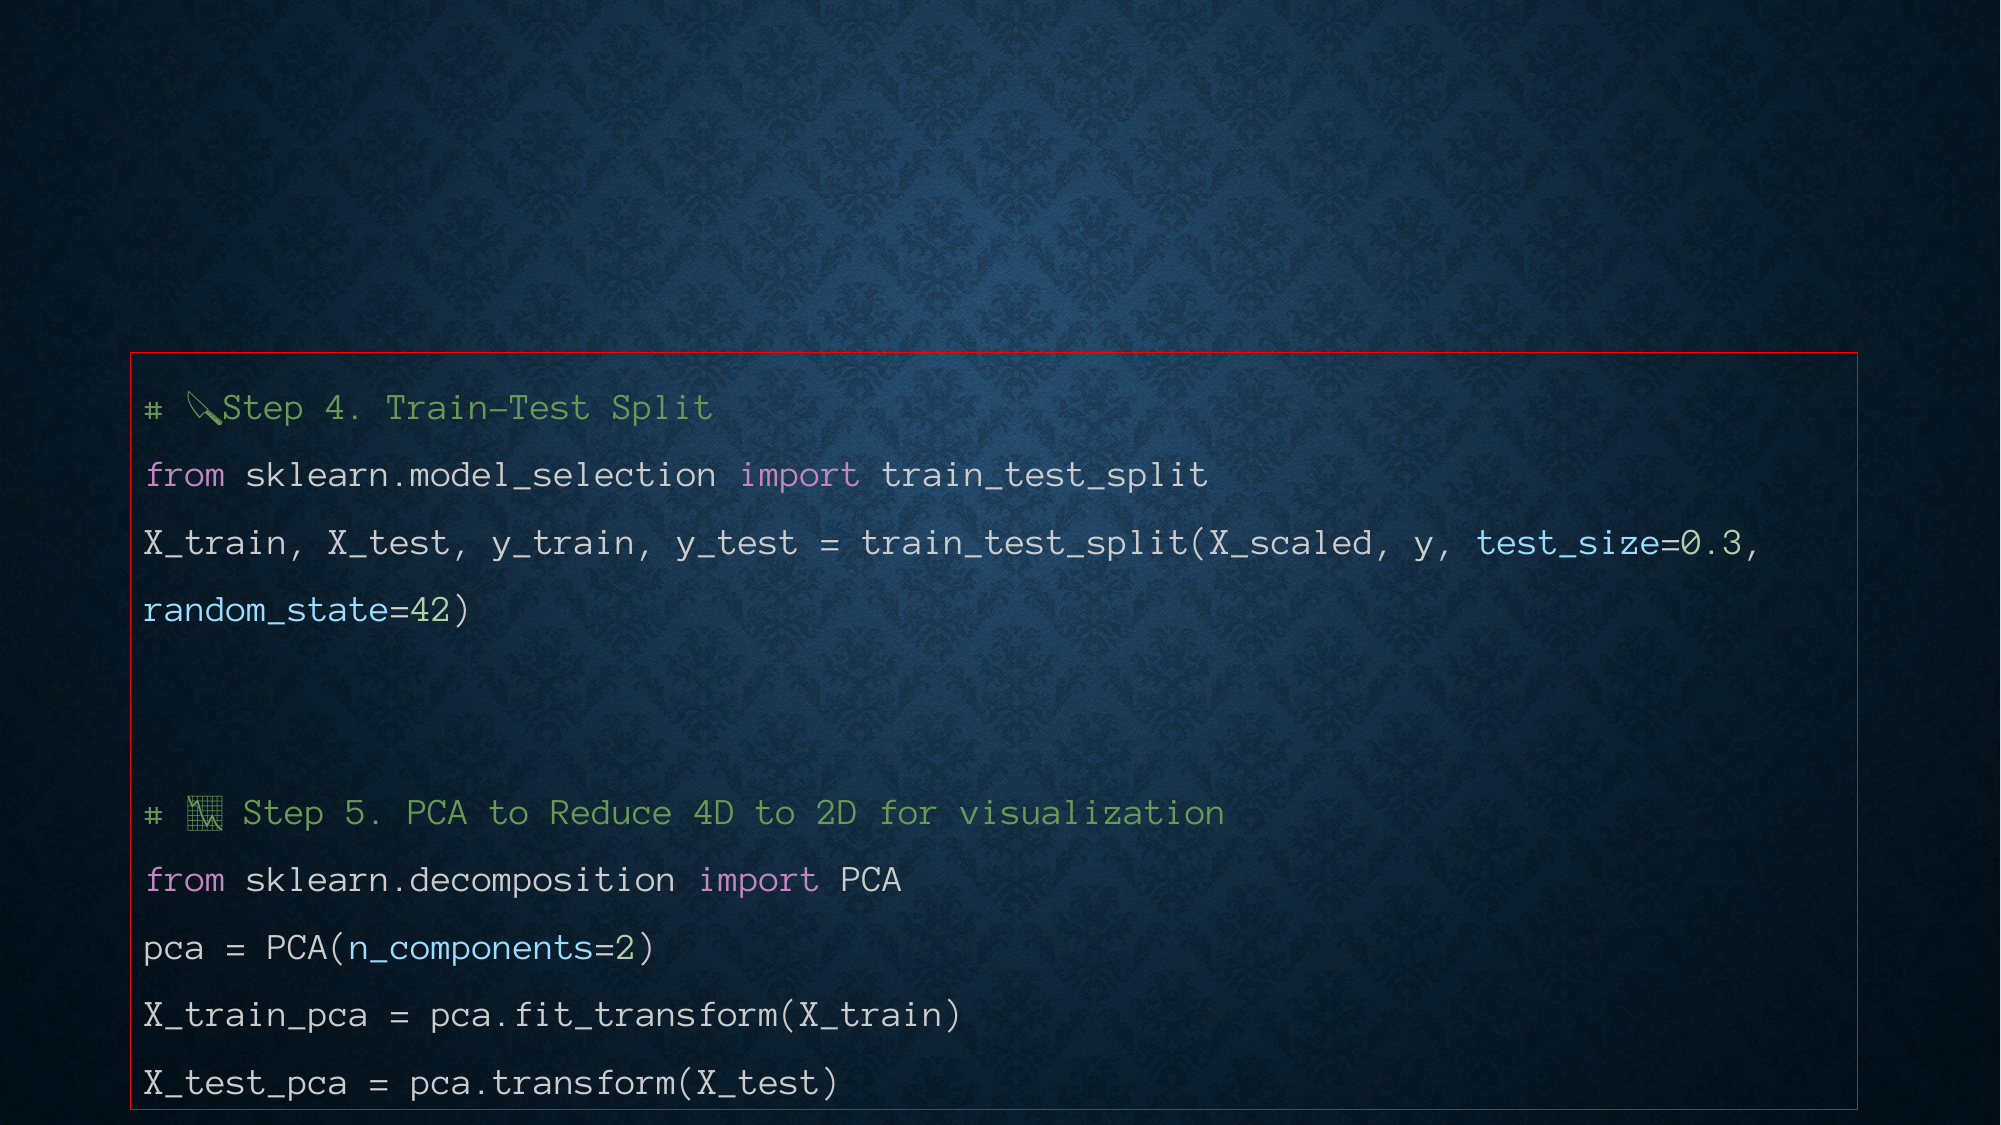

#
# 🔪Step 4. Train-Test Split
from sklearn.model_selection import train_test_split
X_train, X_test, y_train, y_test = train_test_split(X_scaled, y, test_size=0.3, random_state=42)

# 📉 Step 5. PCA to Reduce 4D to 2D for visualization
from sklearn.decomposition import PCA
pca = PCA(n_components=2)
X_train_pca = pca.fit_transform(X_train)
X_test_pca = pca.transform(X_test)